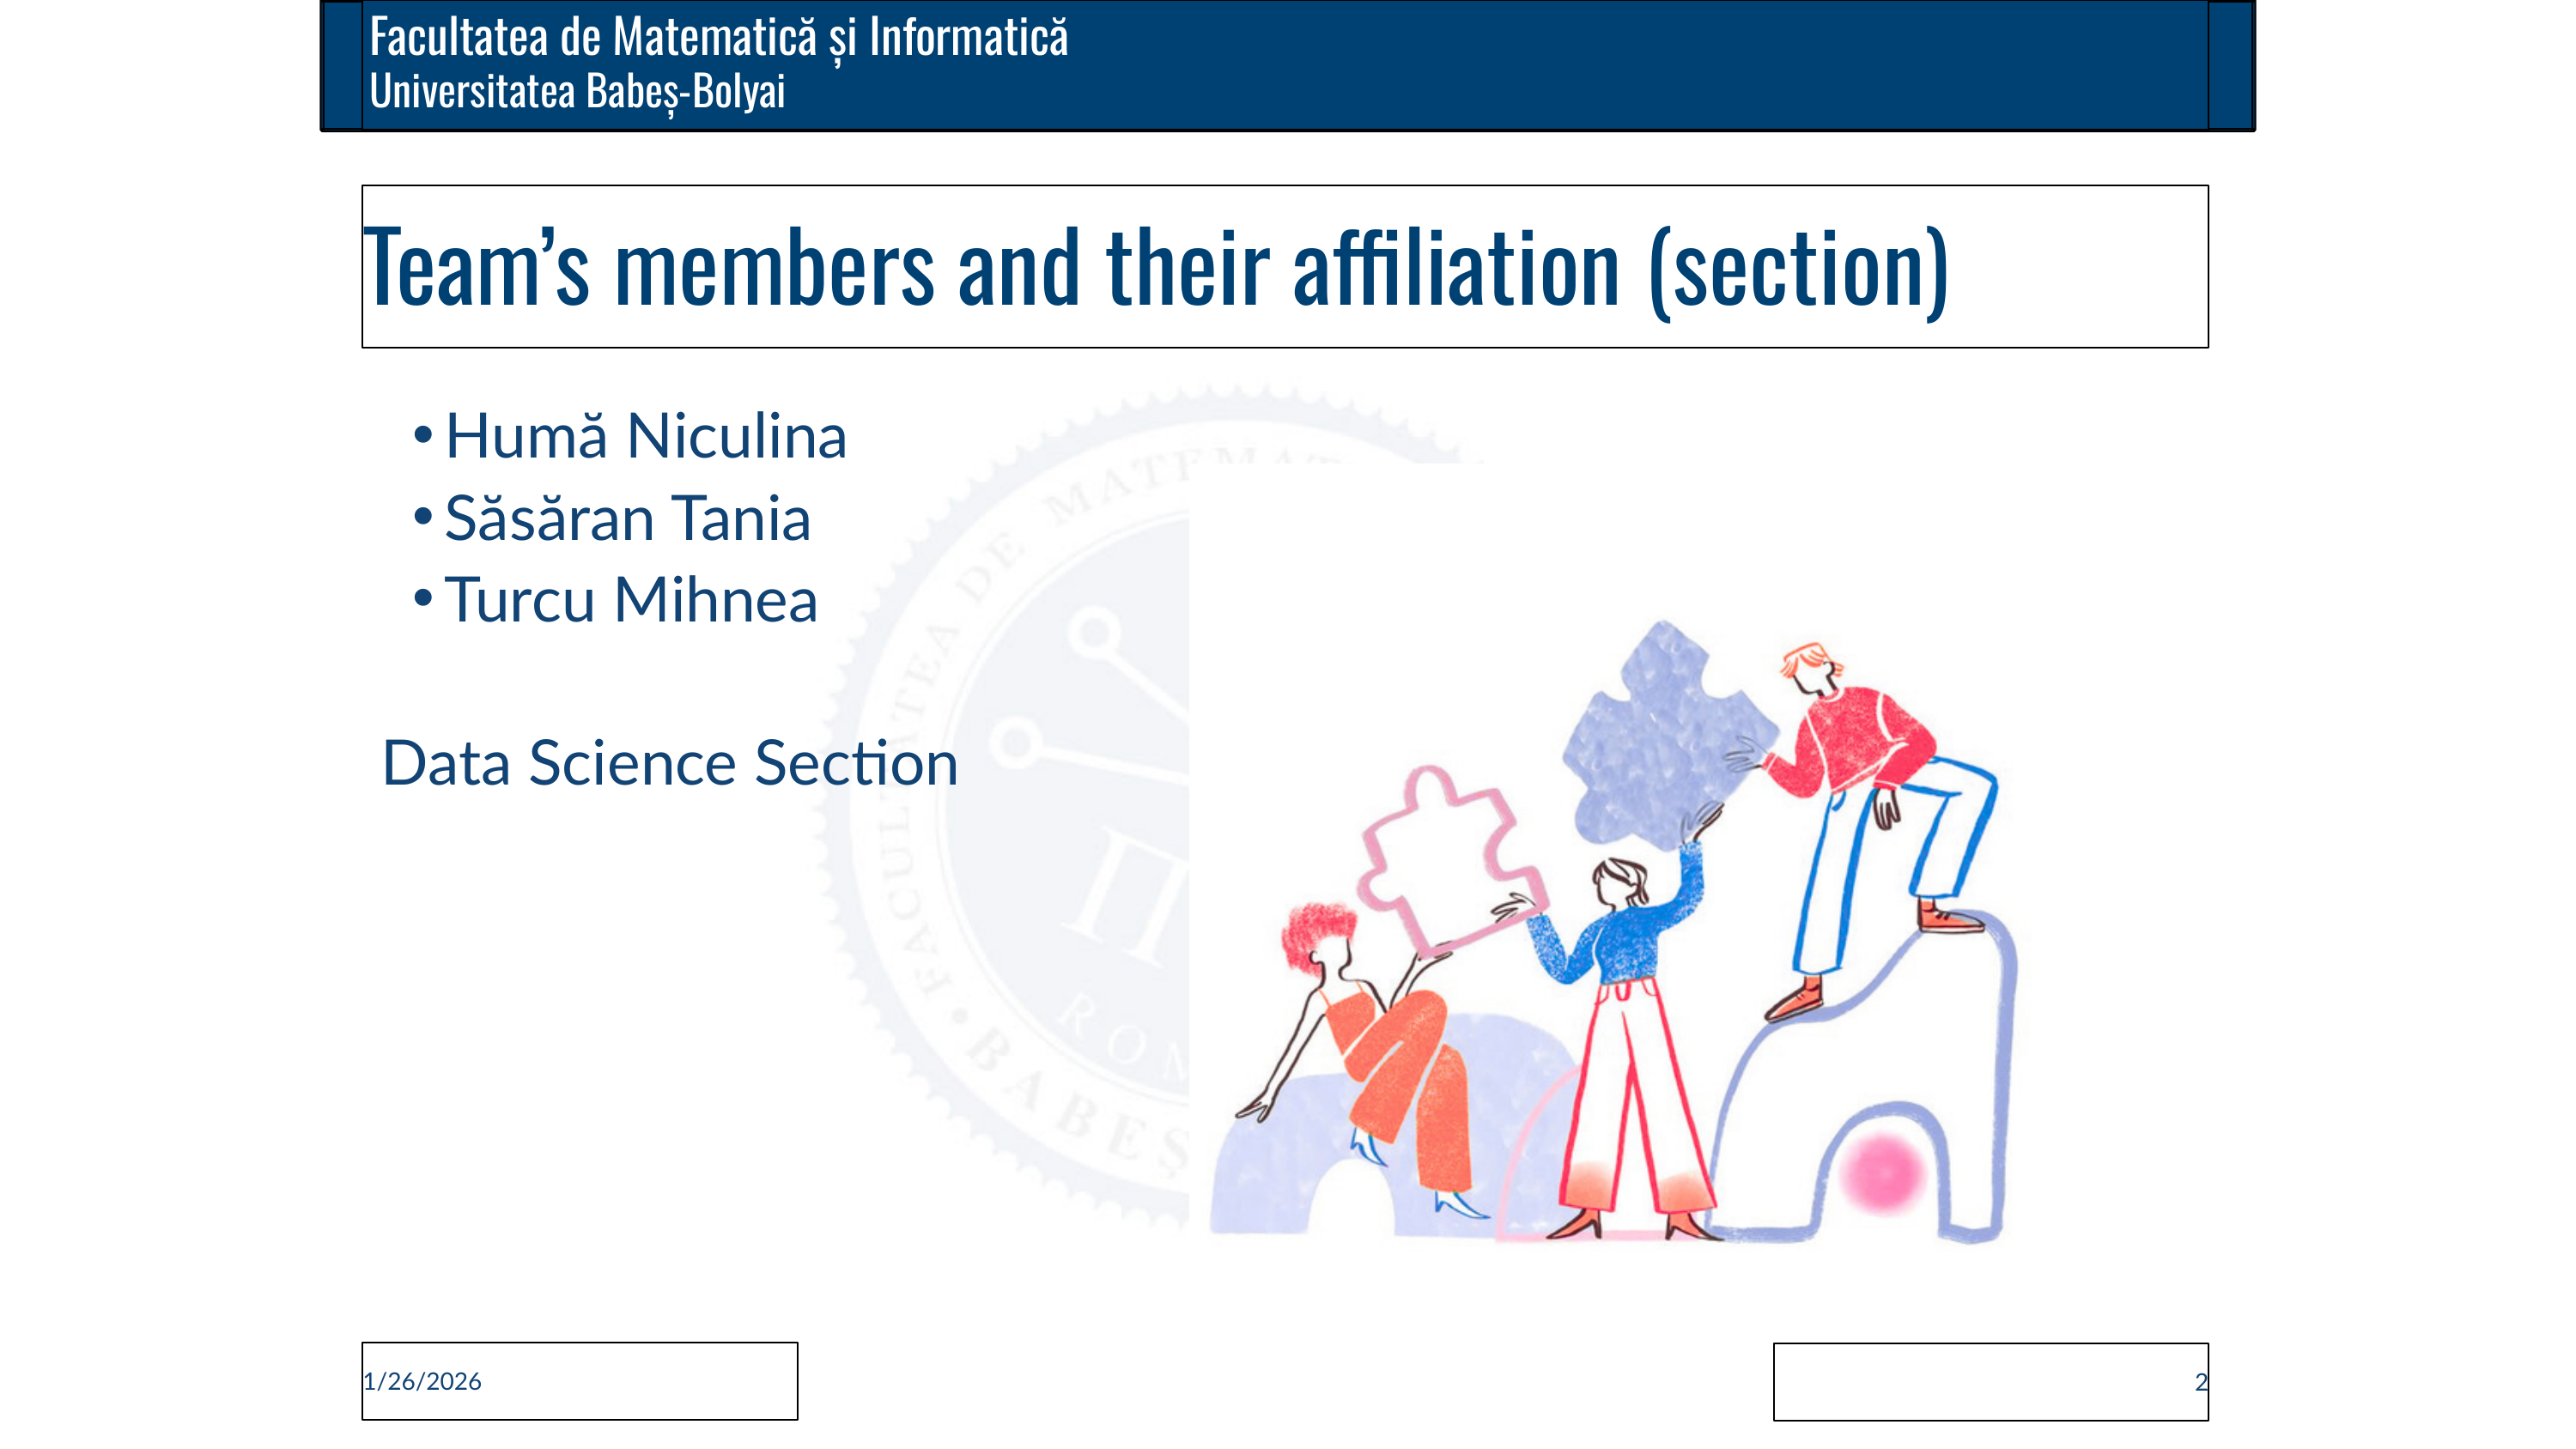

Facultatea de Matematică și Informatică
Universitatea Babeș-Bolyai

Team’s members and their affiliation (section)
Humă Niculina
Săsăran Tania
Turcu Mihnea

Data Science Section

1/26/2026

2